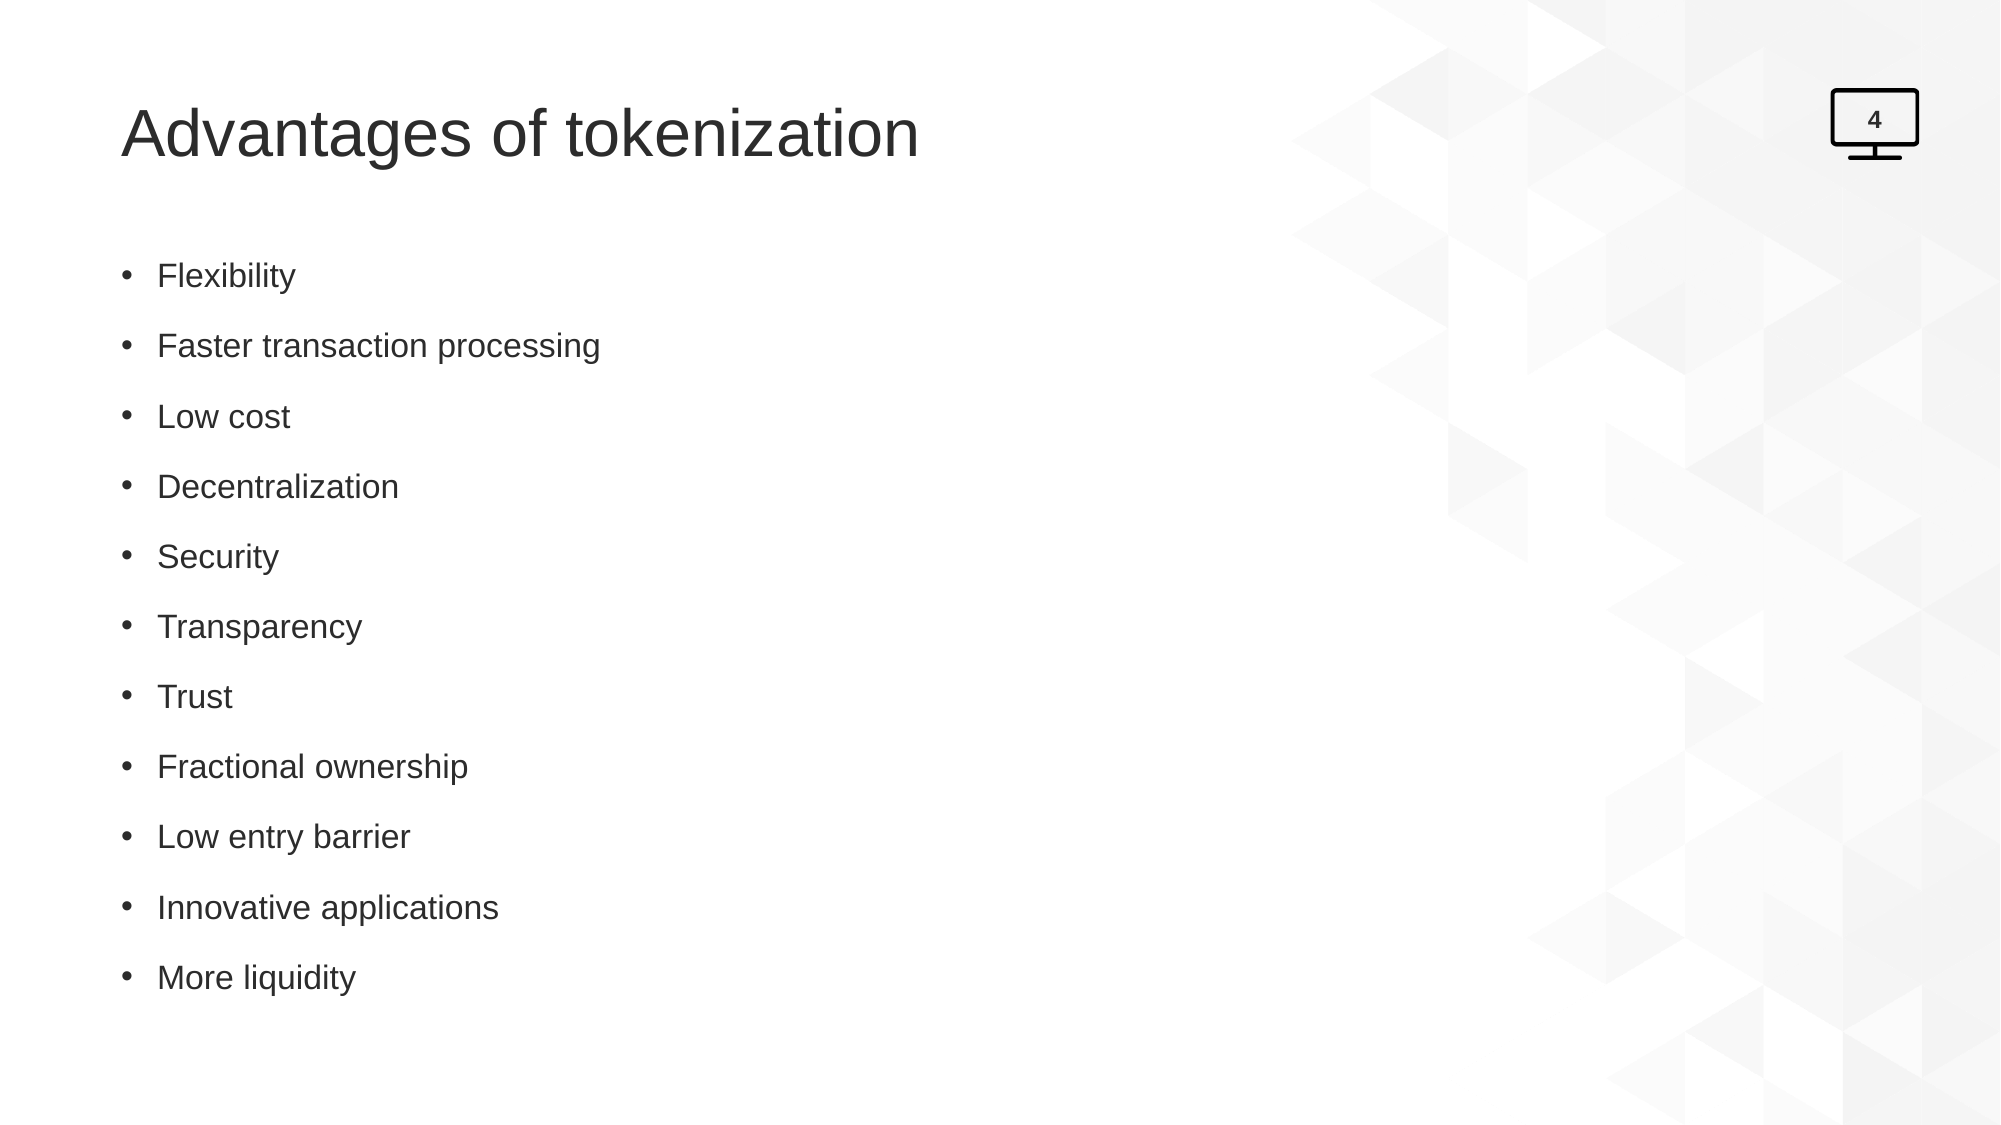

# Advantages of tokenization
4
Flexibility
Faster transaction processing
Low cost
Decentralization
Security
Transparency
Trust
Fractional ownership
Low entry barrier
Innovative applications
More liquidity